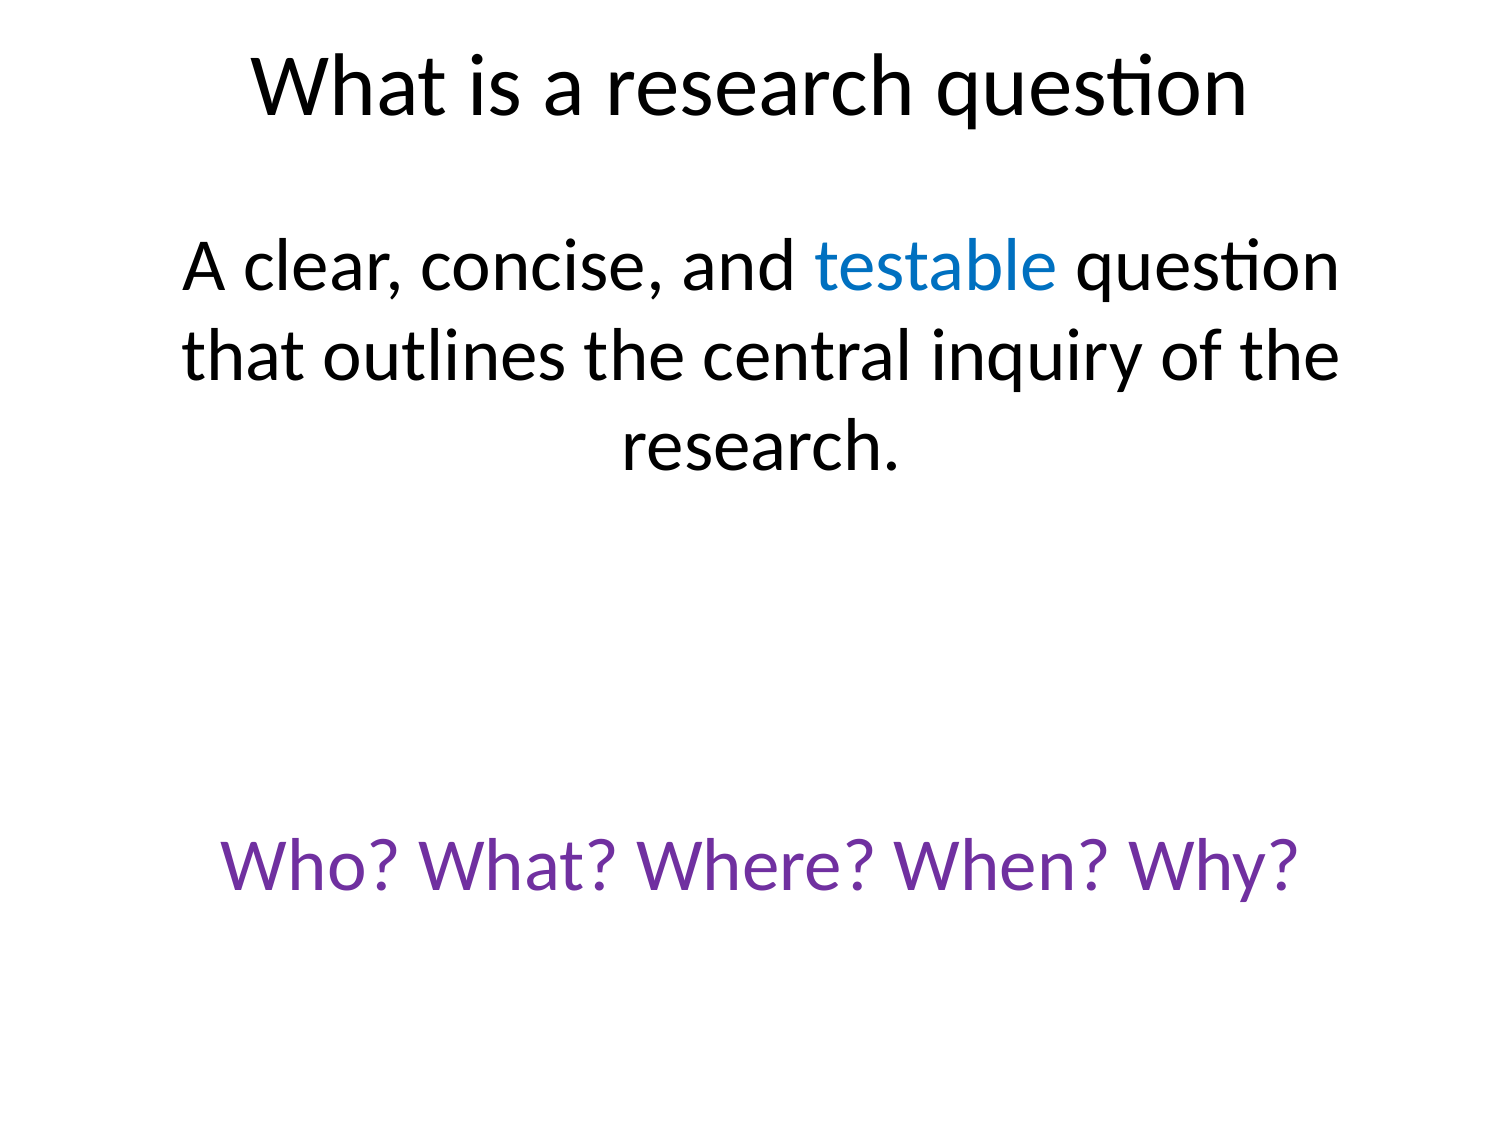

# What is a research question
A clear, concise, and testable question that outlines the central inquiry of the research.

Who? What? Where? When? Why?